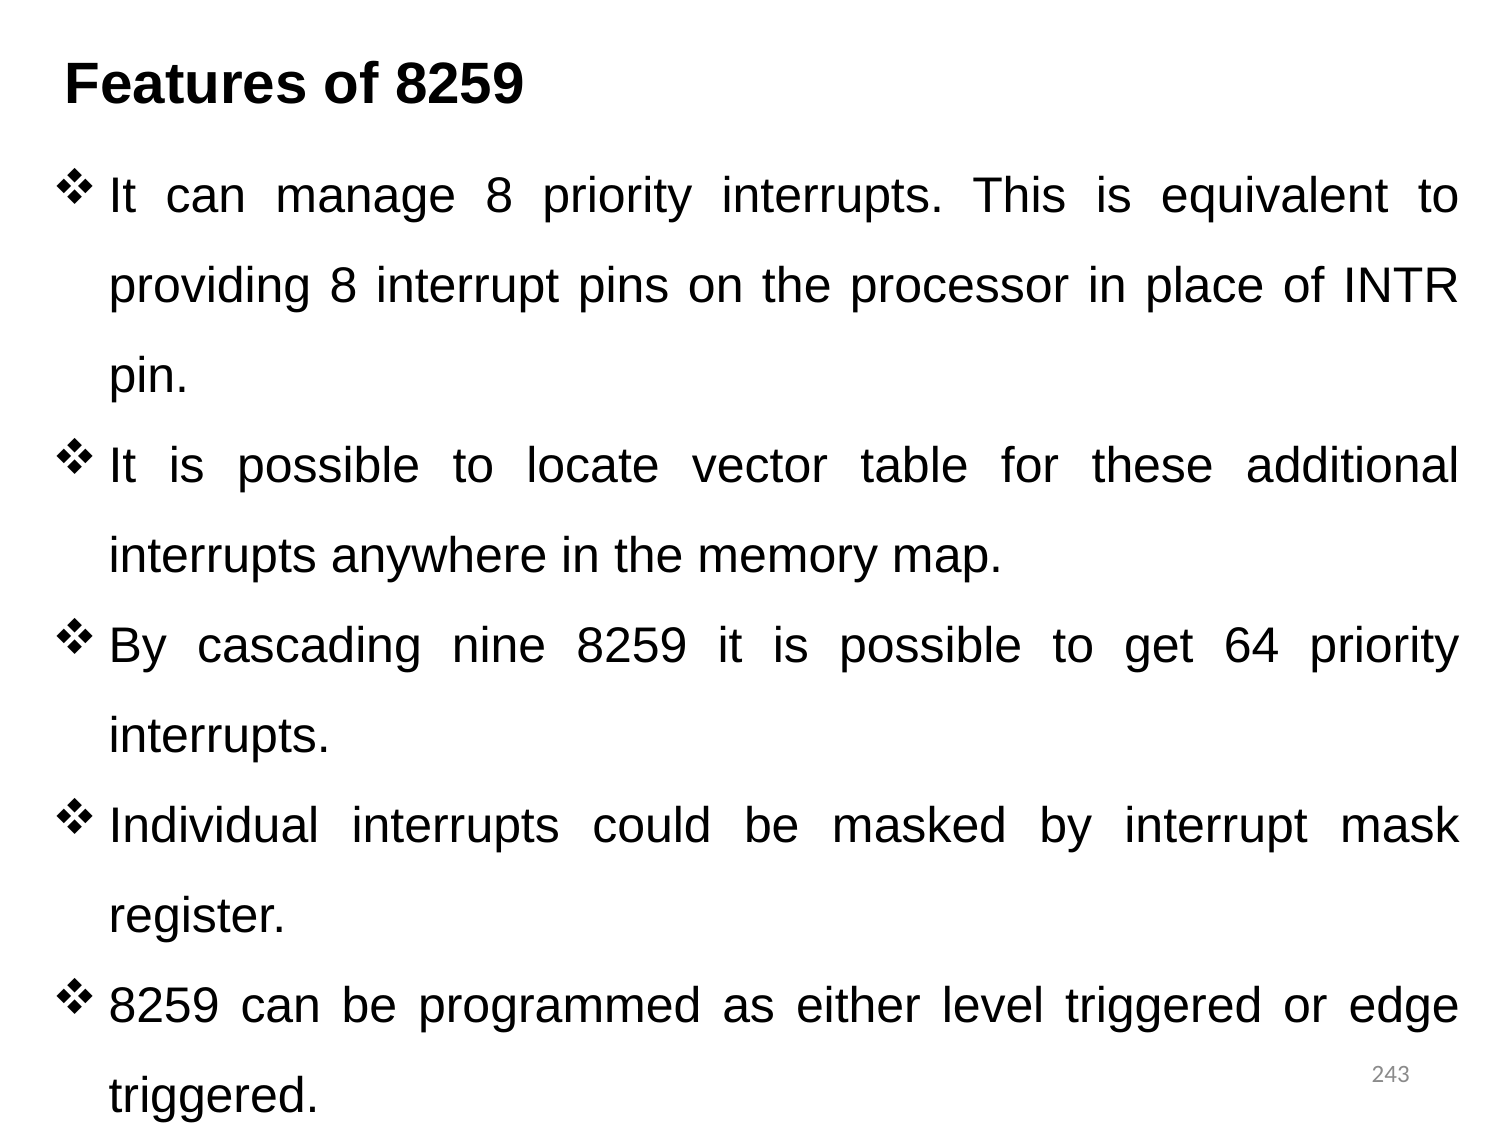

Features of 8259
It can manage 8 priority interrupts. This is equivalent to providing 8 interrupt pins on the processor in place of INTR pin.
It is possible to locate vector table for these additional interrupts anywhere in the memory map.
By cascading nine 8259 it is possible to get 64 priority interrupts.
Individual interrupts could be masked by interrupt mask register.
8259 can be programmed as either level triggered or edge triggered.
243